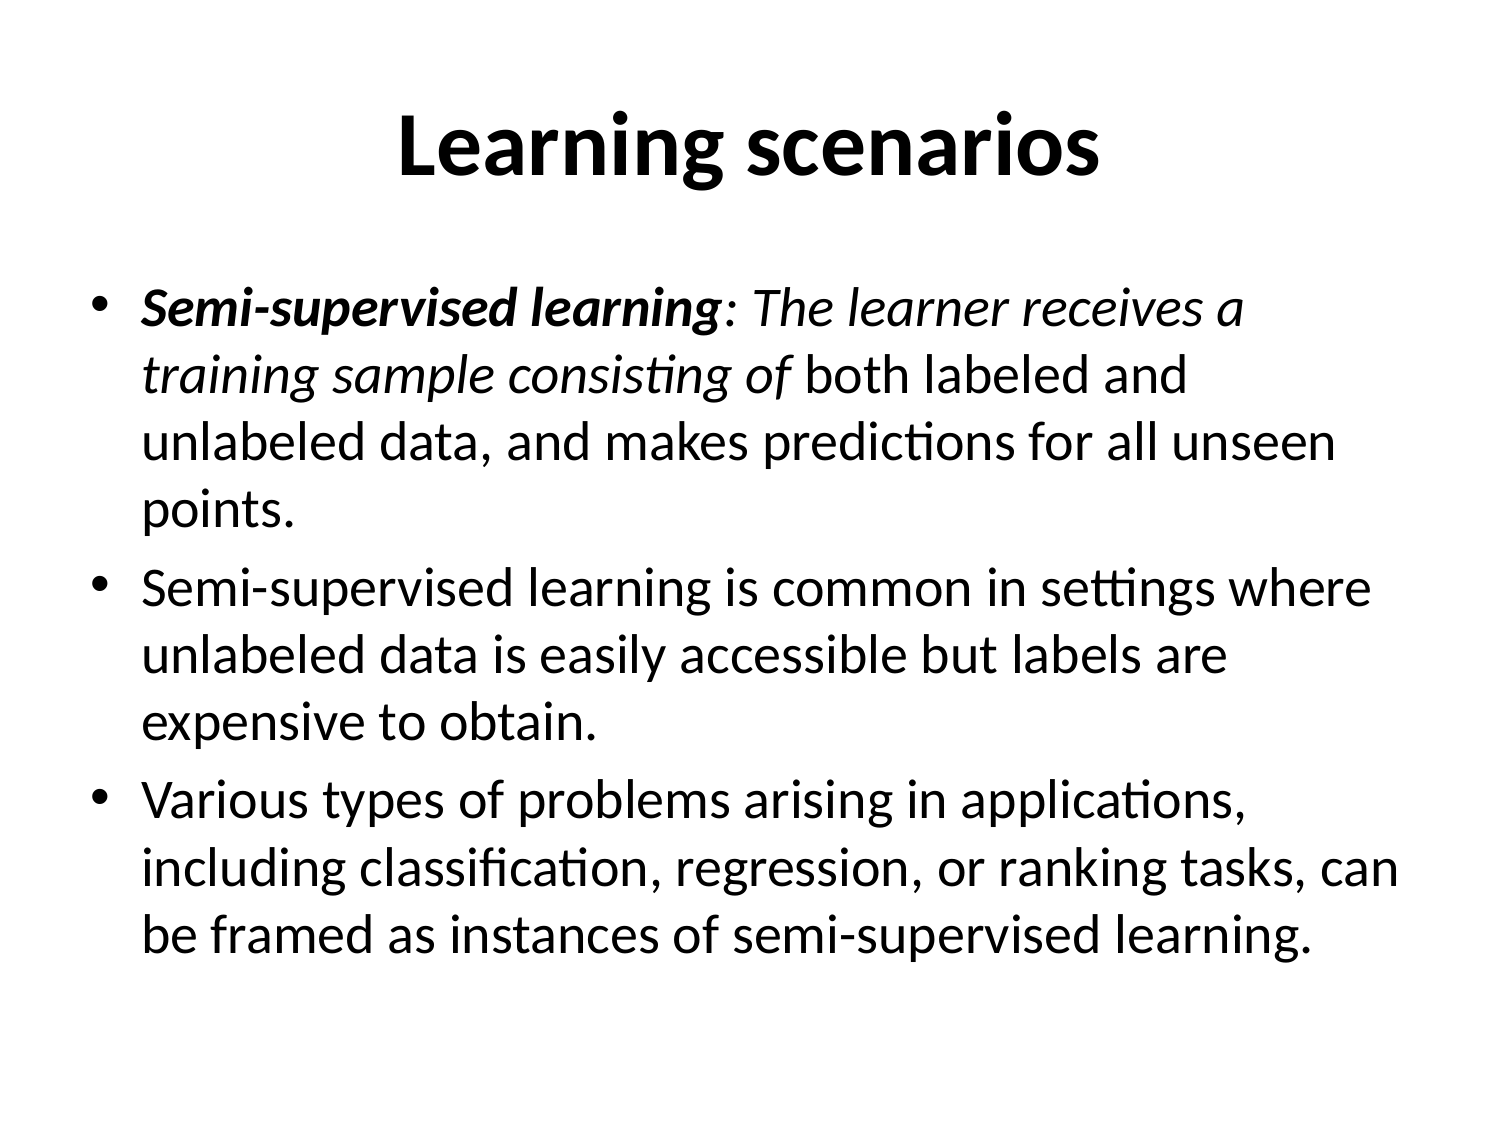

# Learning scenarios
Semi-supervised learning: The learner receives a training sample consisting of both labeled and unlabeled data, and makes predictions for all unseen points.
Semi-supervised learning is common in settings where unlabeled data is easily accessible but labels are expensive to obtain.
Various types of problems arising in applications, including classification, regression, or ranking tasks, can be framed as instances of semi-supervised learning.